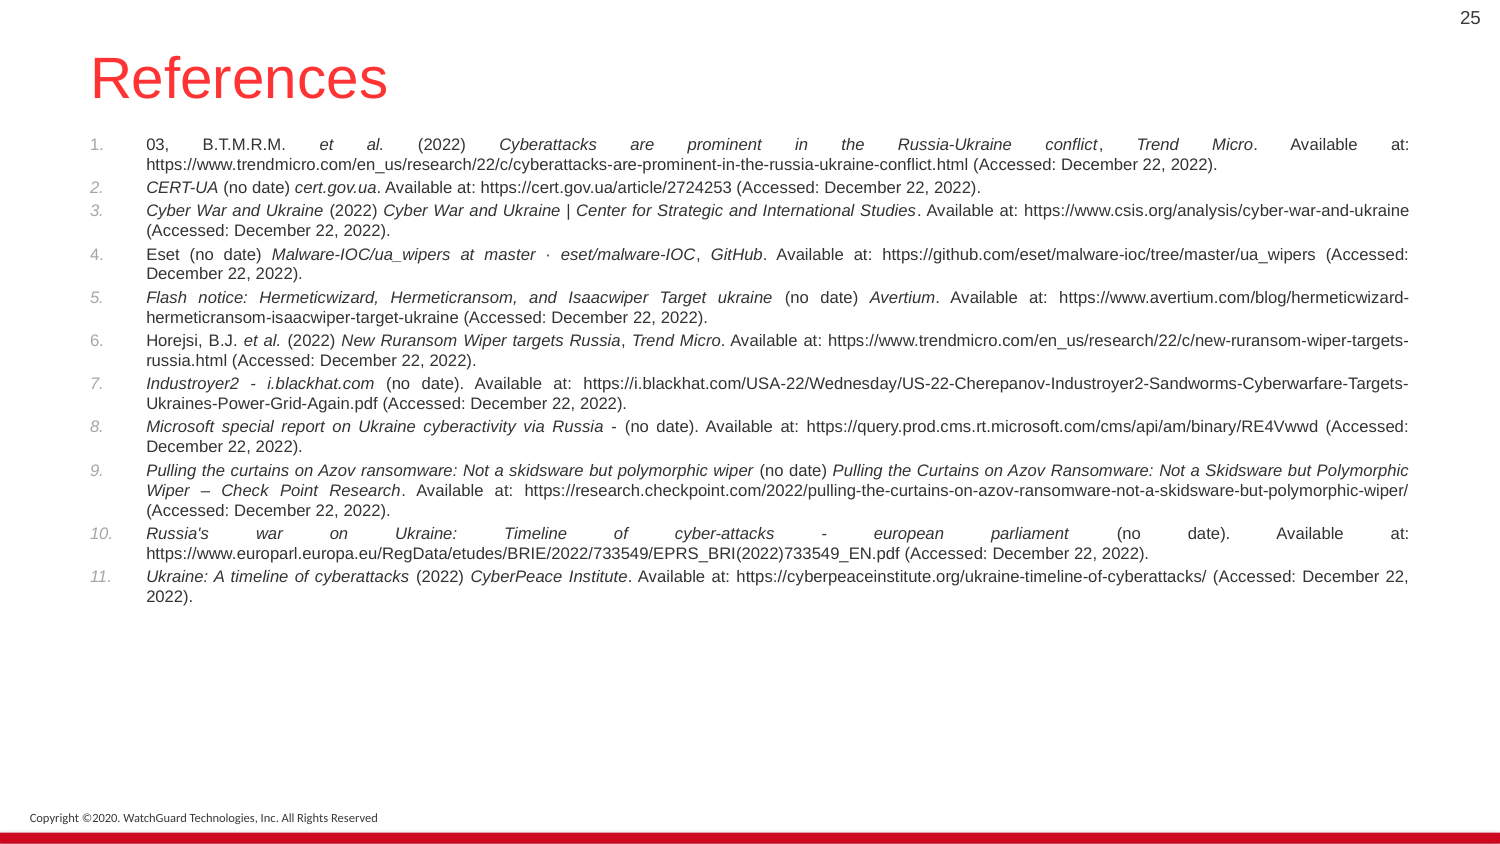

25
# References
03, B.T.M.R.M. et al. (2022) Cyberattacks are prominent in the Russia-Ukraine conflict, Trend Micro. Available at: https://www.trendmicro.com/en_us/research/22/c/cyberattacks-are-prominent-in-the-russia-ukraine-conflict.html (Accessed: December 22, 2022).
CERT-UA (no date) cert.gov.ua. Available at: https://cert.gov.ua/article/2724253 (Accessed: December 22, 2022).
Cyber War and Ukraine (2022) Cyber War and Ukraine | Center for Strategic and International Studies. Available at: https://www.csis.org/analysis/cyber-war-and-ukraine (Accessed: December 22, 2022).
Eset (no date) Malware-IOC/ua_wipers at master · eset/malware-IOC, GitHub. Available at: https://github.com/eset/malware-ioc/tree/master/ua_wipers (Accessed: December 22, 2022).
Flash notice: Hermeticwizard, Hermeticransom, and Isaacwiper Target ukraine (no date) Avertium. Available at: https://www.avertium.com/blog/hermeticwizard-hermeticransom-isaacwiper-target-ukraine (Accessed: December 22, 2022).
Horejsi, B.J. et al. (2022) New Ruransom Wiper targets Russia, Trend Micro. Available at: https://www.trendmicro.com/en_us/research/22/c/new-ruransom-wiper-targets-russia.html (Accessed: December 22, 2022).
Industroyer2 - i.blackhat.com (no date). Available at: https://i.blackhat.com/USA-22/Wednesday/US-22-Cherepanov-Industroyer2-Sandworms-Cyberwarfare-Targets-Ukraines-Power-Grid-Again.pdf (Accessed: December 22, 2022).
Microsoft special report on Ukraine cyberactivity via Russia - (no date). Available at: https://query.prod.cms.rt.microsoft.com/cms/api/am/binary/RE4Vwwd (Accessed: December 22, 2022).
Pulling the curtains on Azov ransomware: Not a skidsware but polymorphic wiper (no date) Pulling the Curtains on Azov Ransomware: Not a Skidsware but Polymorphic Wiper – Check Point Research. Available at: https://research.checkpoint.com/2022/pulling-the-curtains-on-azov-ransomware-not-a-skidsware-but-polymorphic-wiper/ (Accessed: December 22, 2022).
Russia's war on Ukraine: Timeline of cyber-attacks - european parliament (no date). Available at: https://www.europarl.europa.eu/RegData/etudes/BRIE/2022/733549/EPRS_BRI(2022)733549_EN.pdf (Accessed: December 22, 2022).
Ukraine: A timeline of cyberattacks (2022) CyberPeace Institute. Available at: https://cyberpeaceinstitute.org/ukraine-timeline-of-cyberattacks/ (Accessed: December 22, 2022).